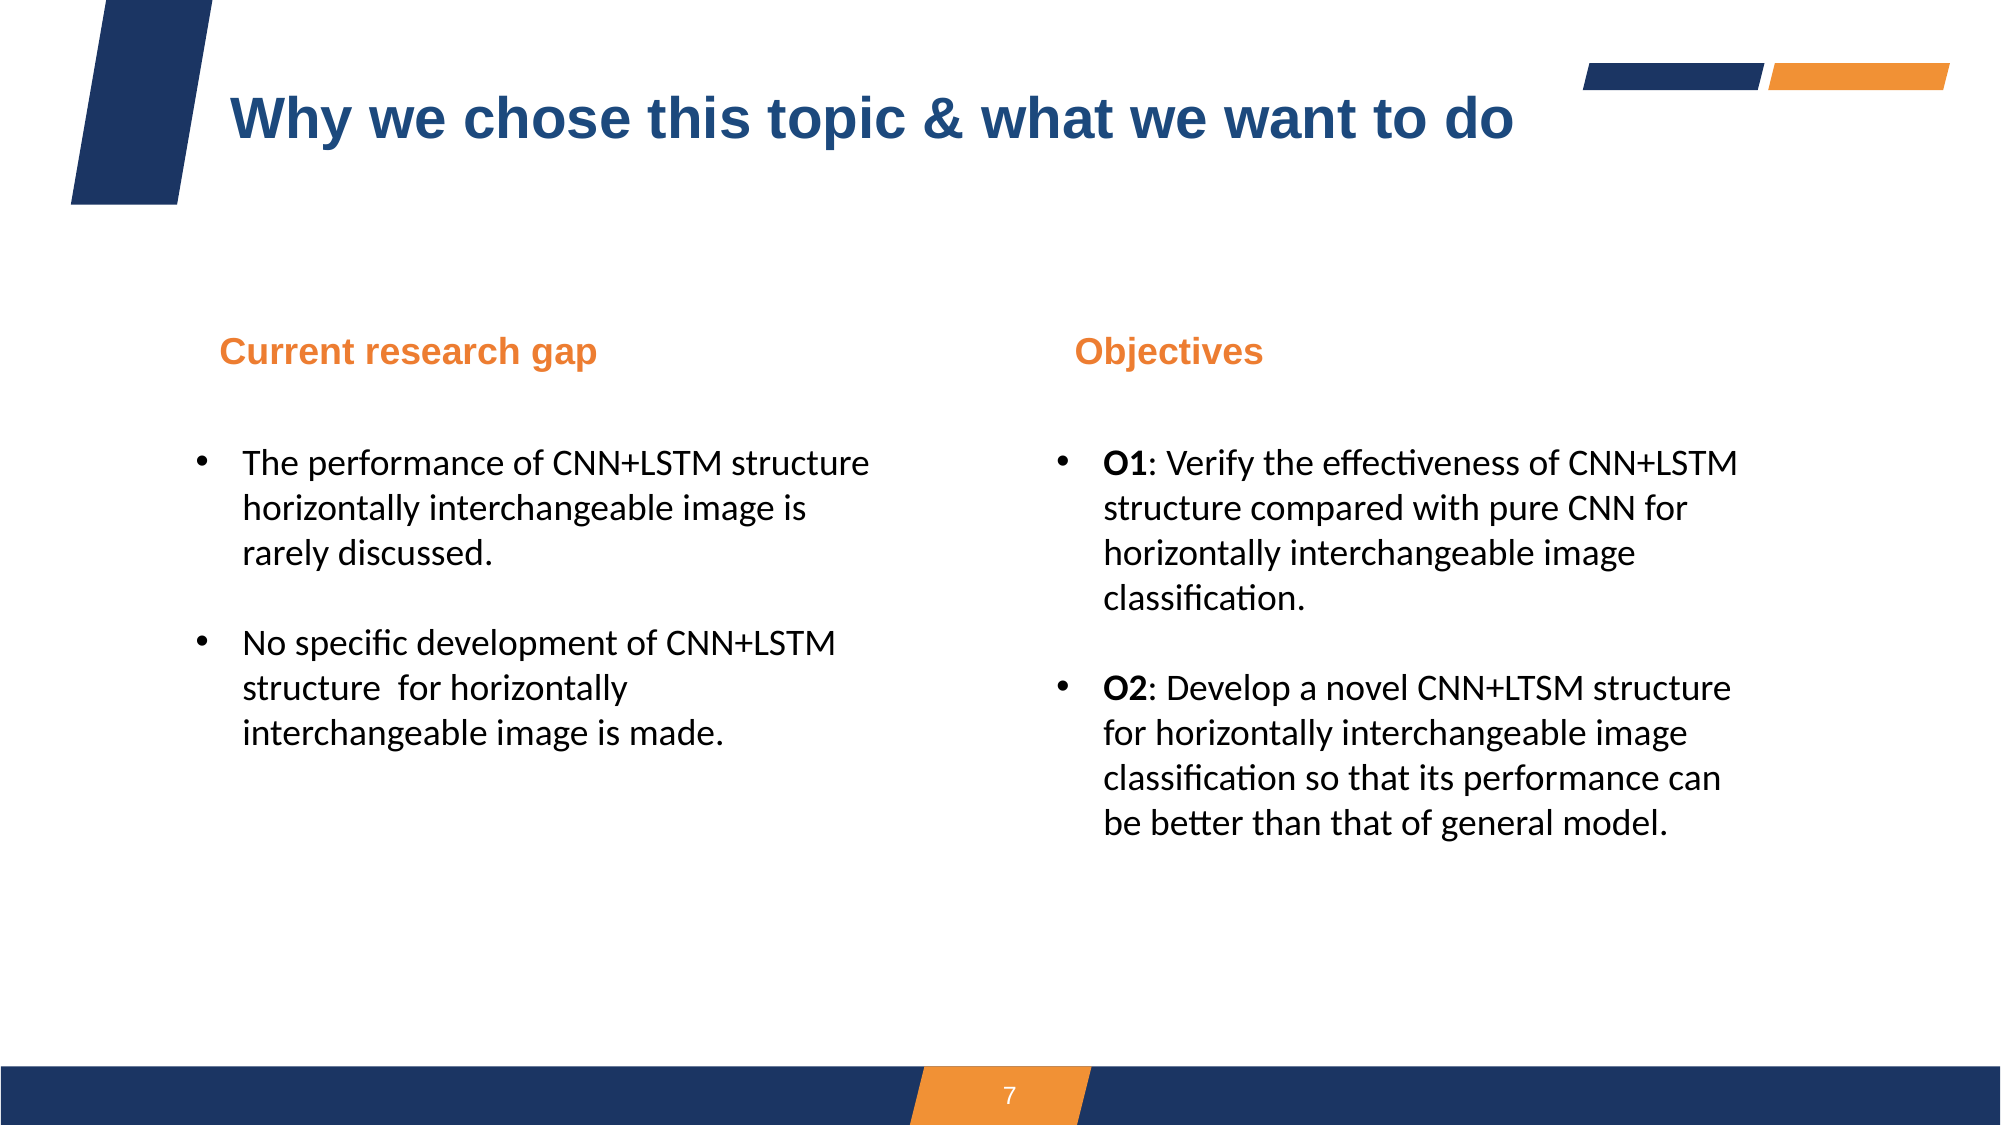

Why we chose this topic & what we want to do
Current research gap
Objectives
The performance of CNN+LSTM structure horizontally interchangeable image is rarely discussed.

No specific development of CNN+LSTM structure  for horizontally interchangeable image is made.

O1: Verify the effectiveness of CNN+LSTM structure compared with pure CNN for horizontally interchangeable image classification.

O2: Develop a novel CNN+LTSM structure for horizontally interchangeable image classification so that its performance can be better than that of general model.
7